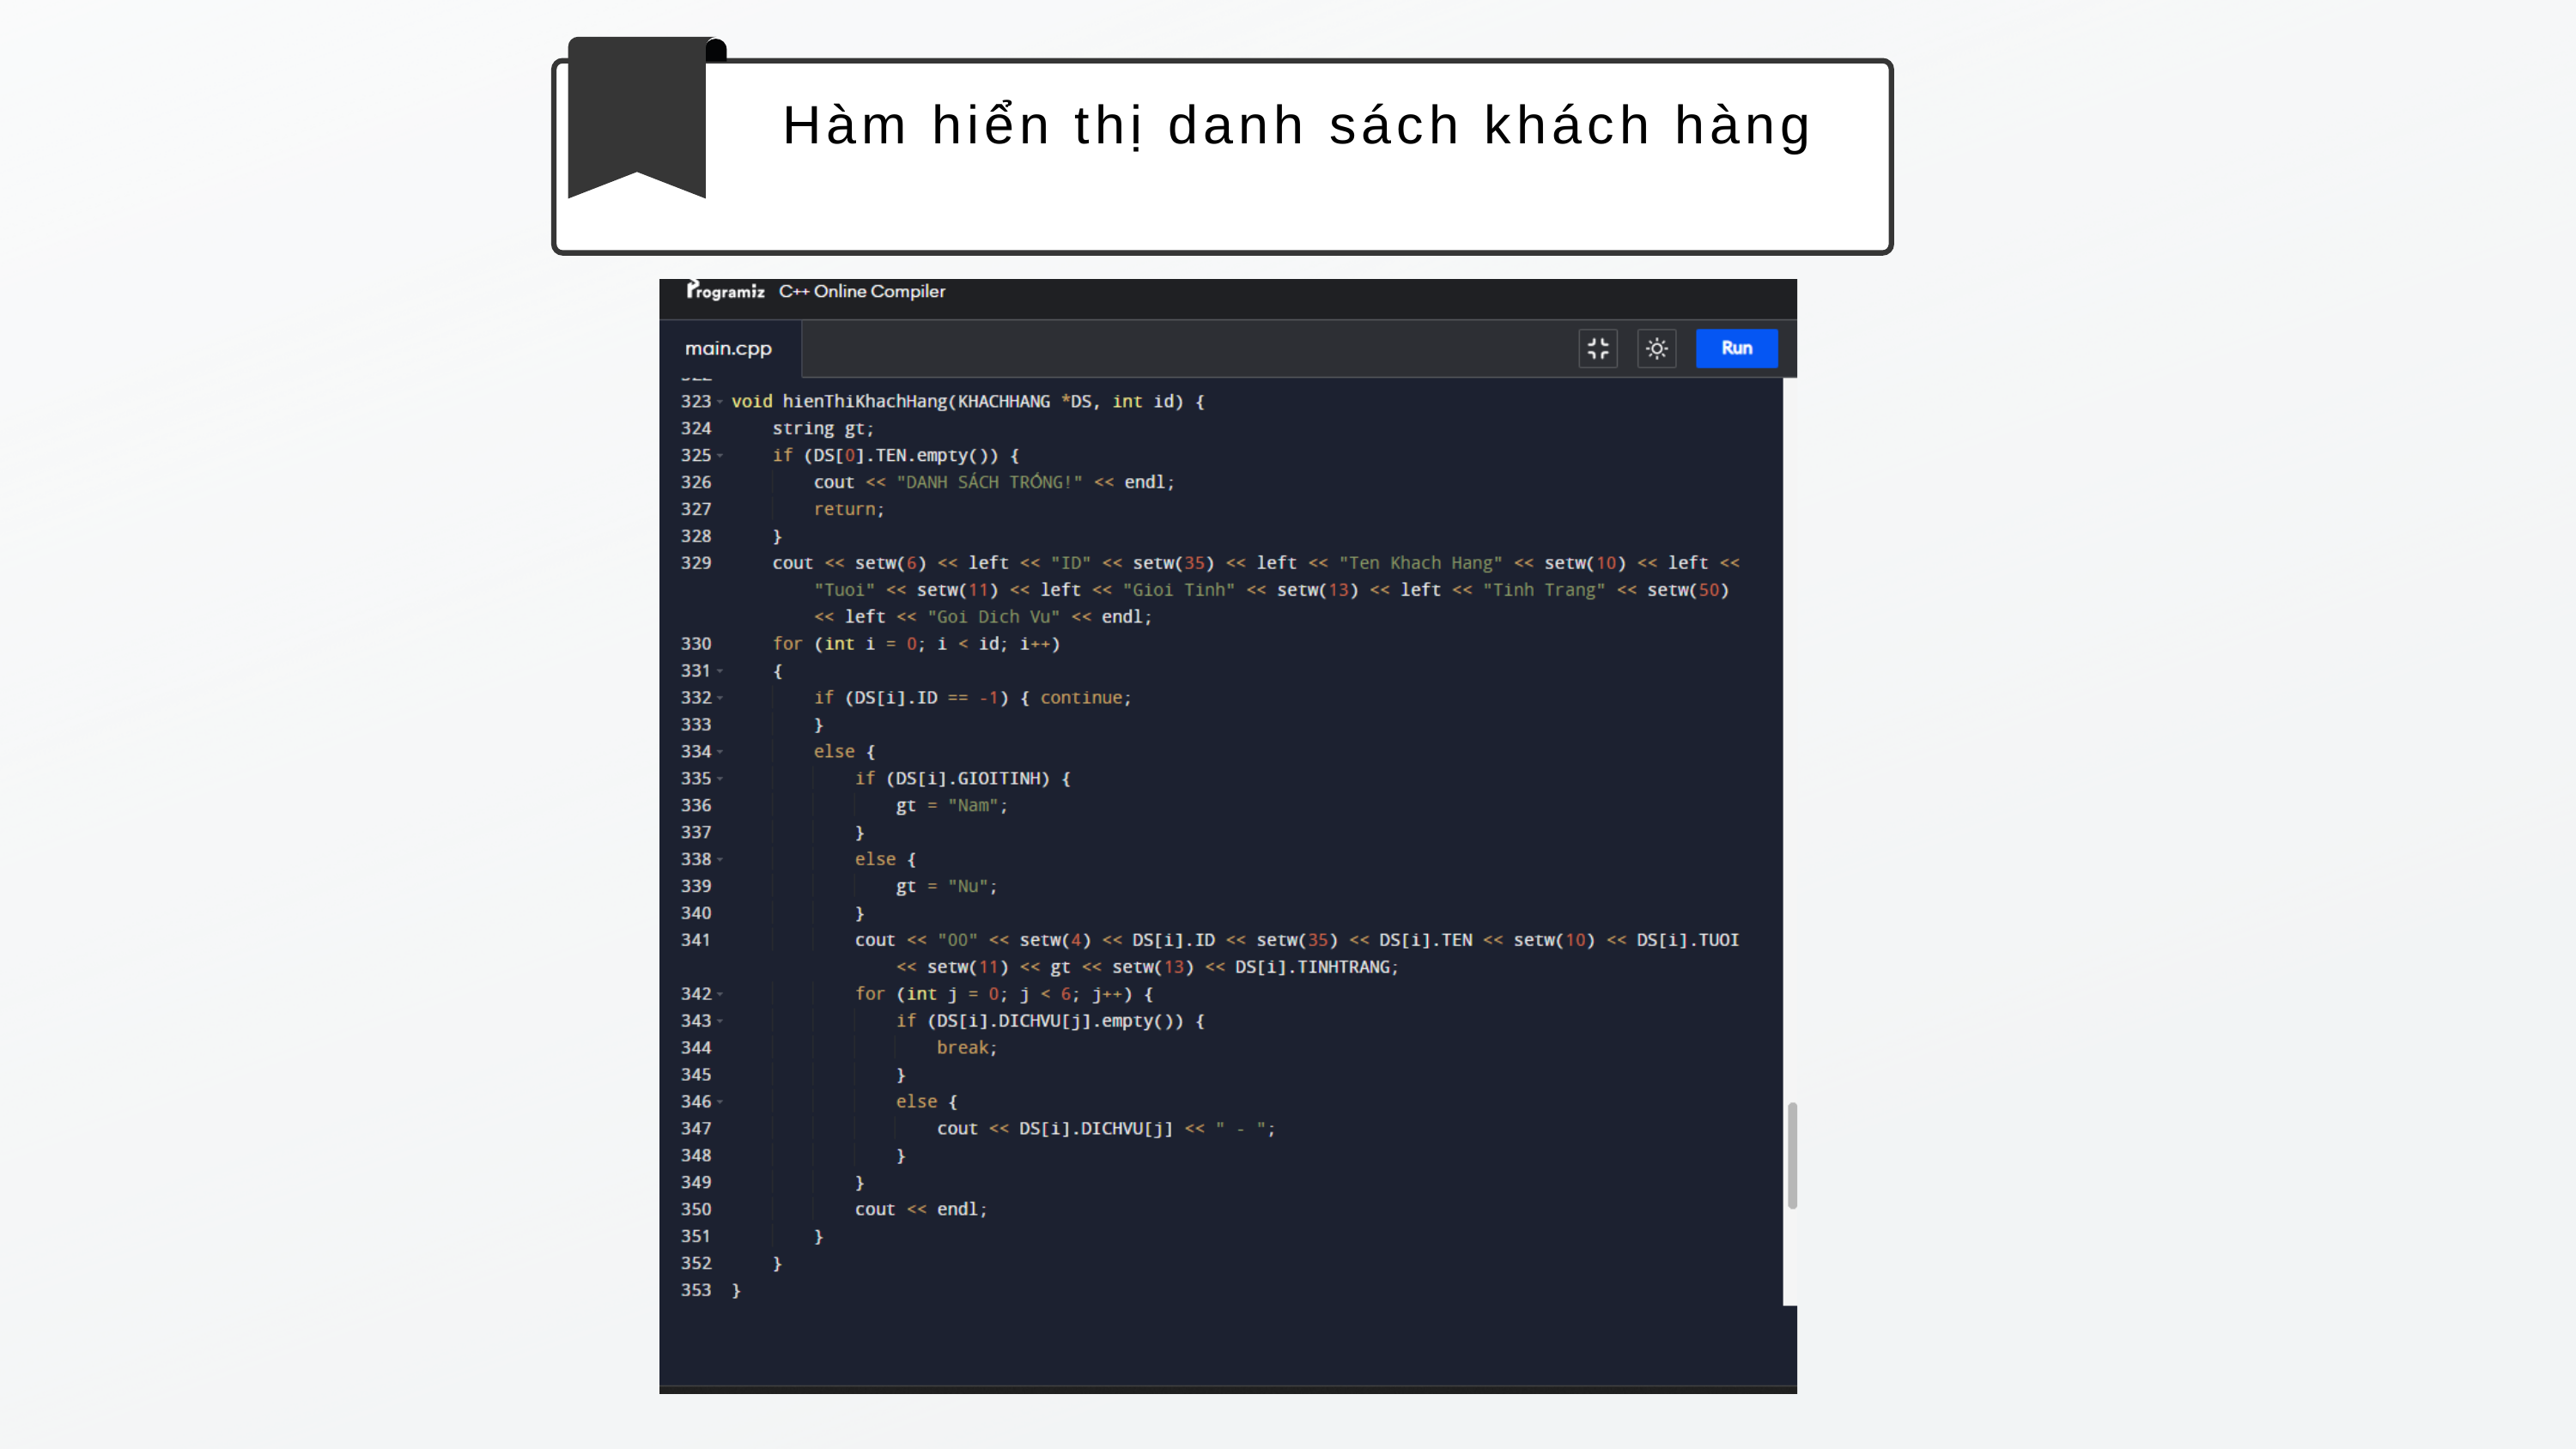

Hàm hiển thị danh sách khách hàng